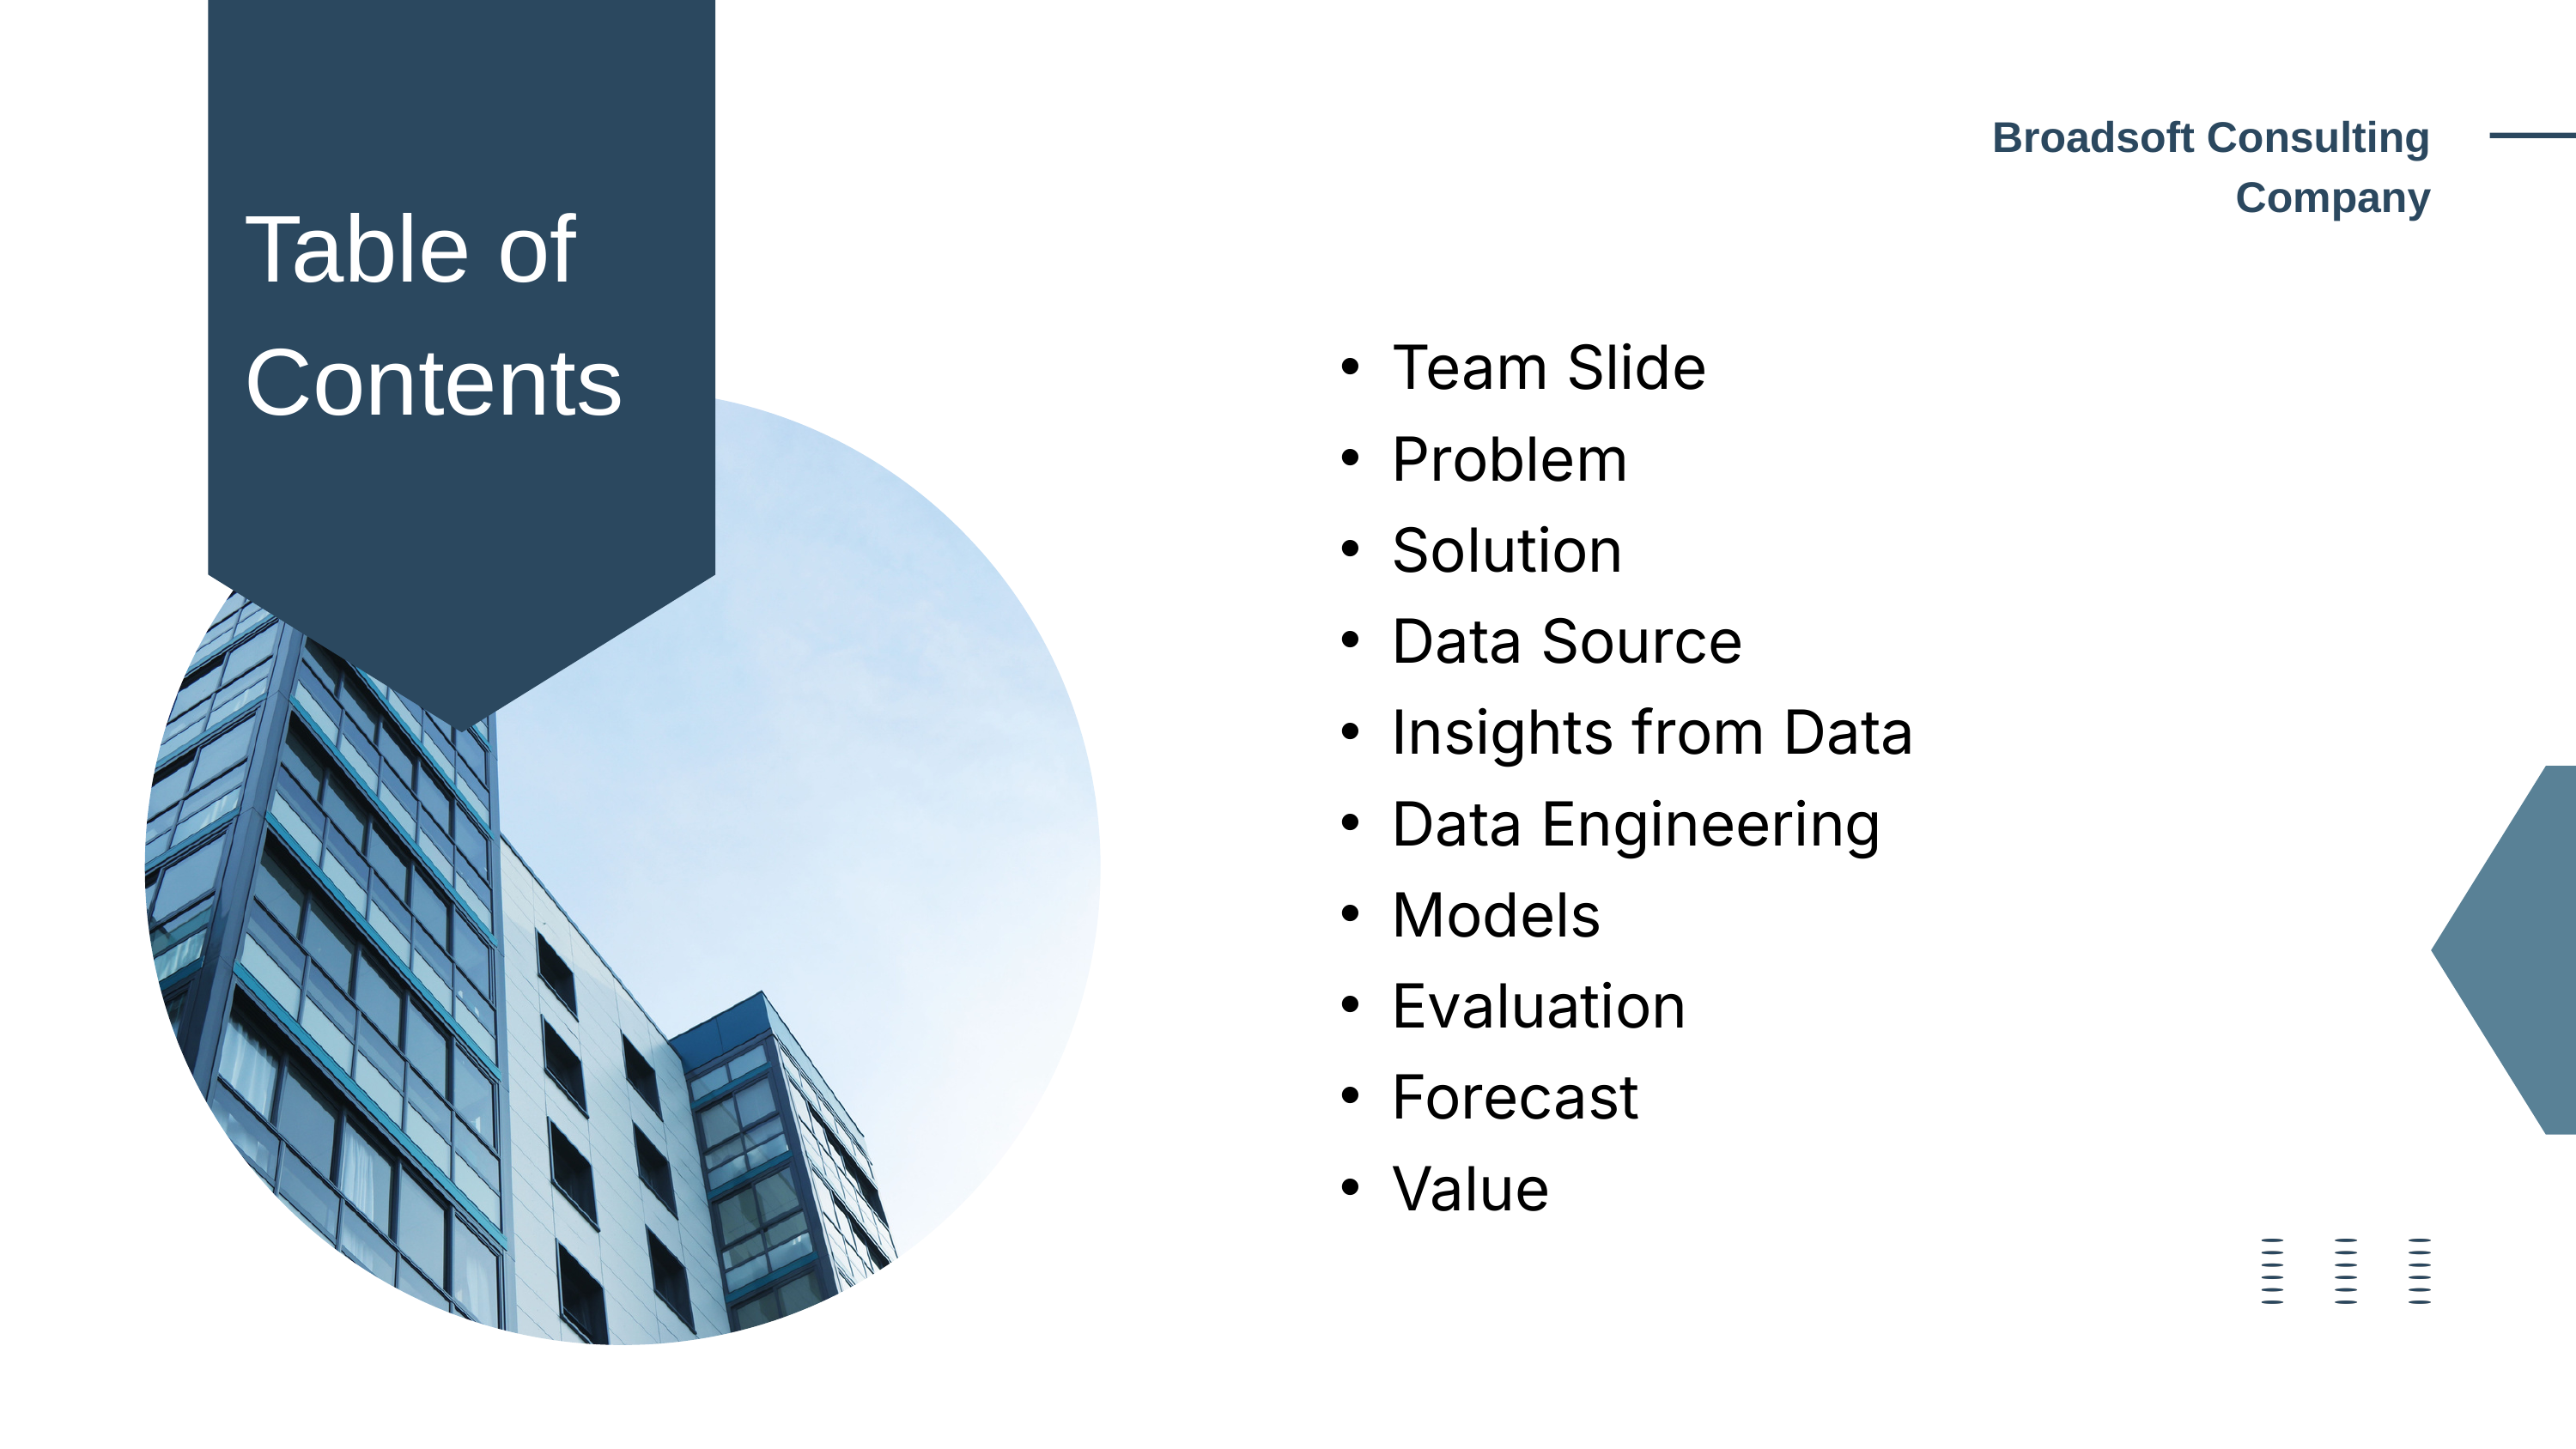

Broadsoft Consulting Company

Table of Contents
Team Slide
Problem
Solution
Data Source
Insights from Data
Data Engineering
Models
Evaluation
Forecast
Value